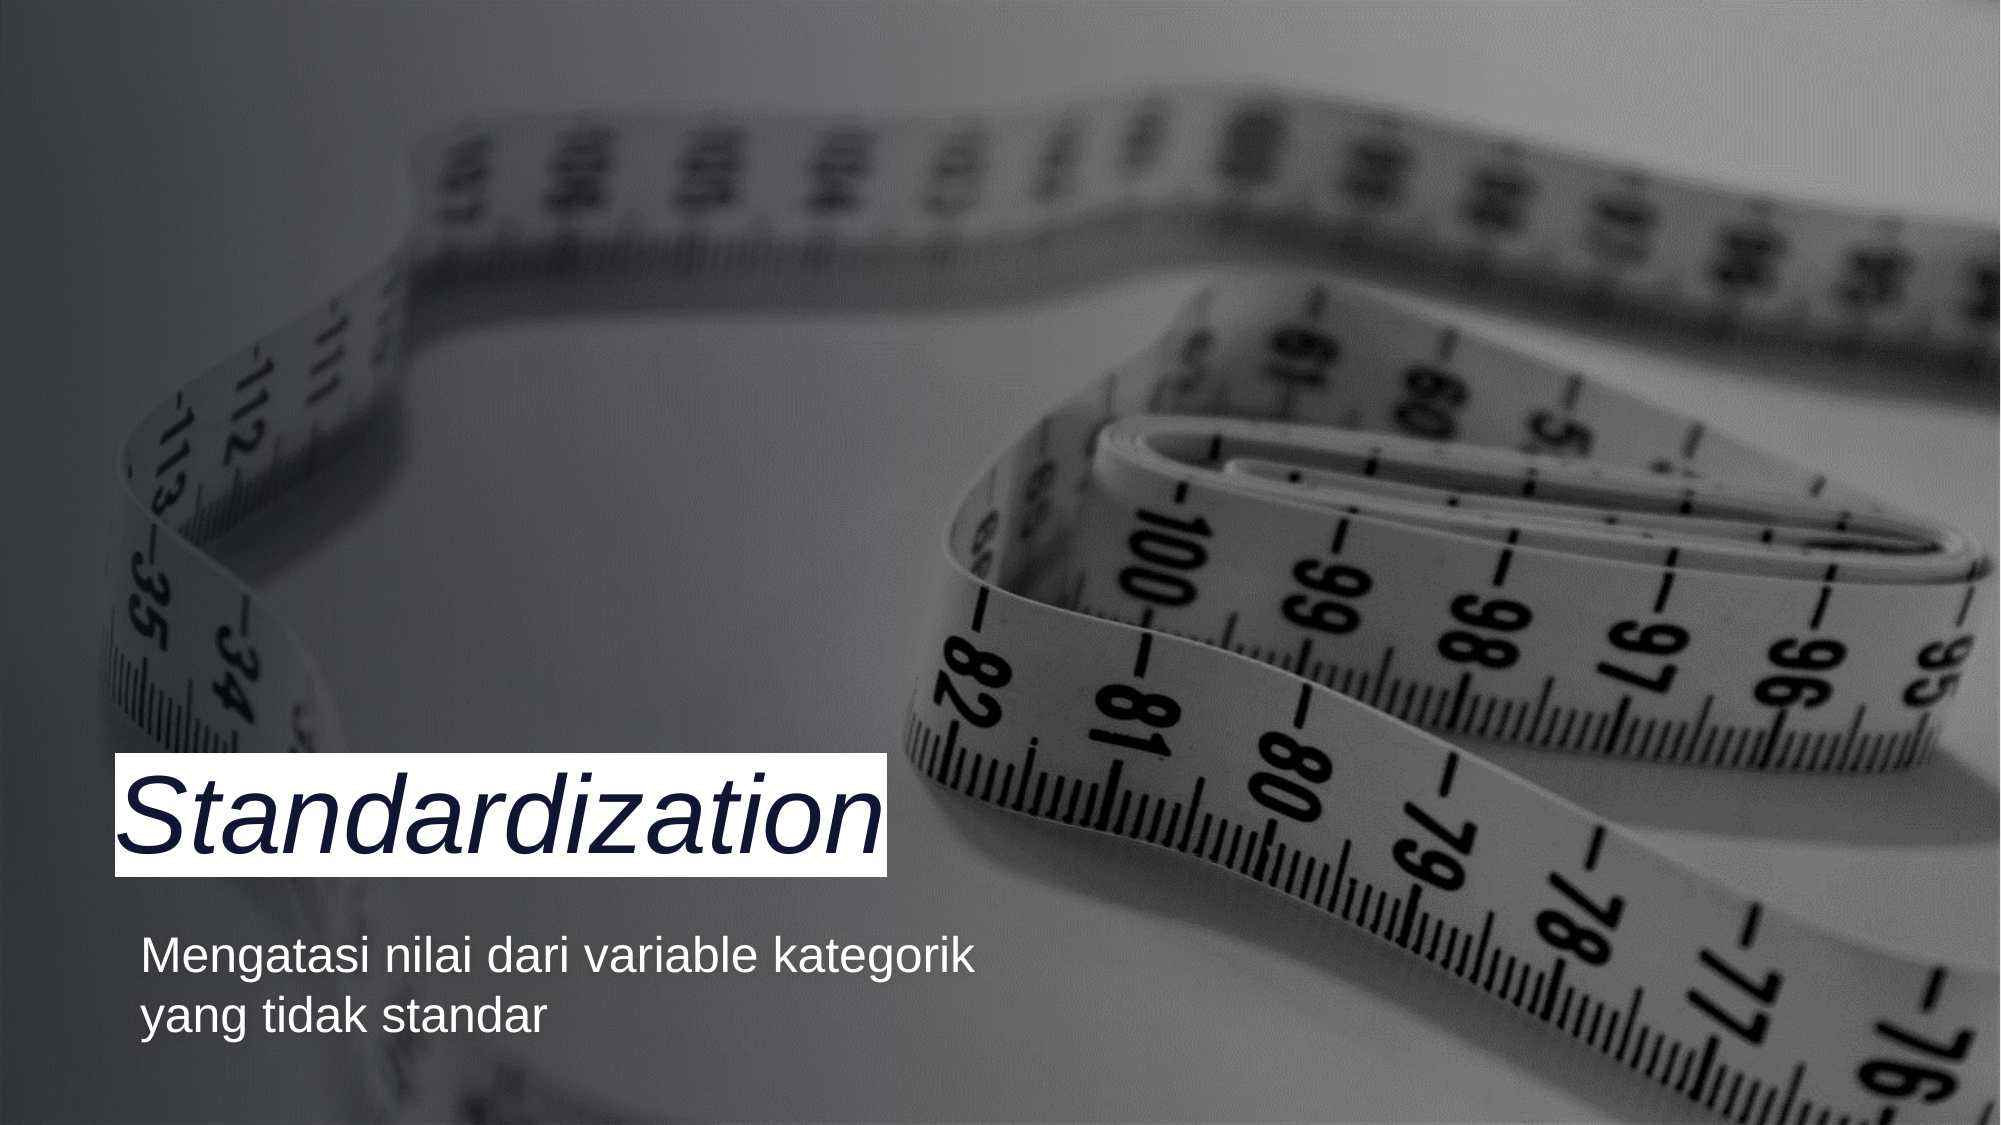

# Standardization
Mengatasi nilai dari variable kategorik yang tidak standar